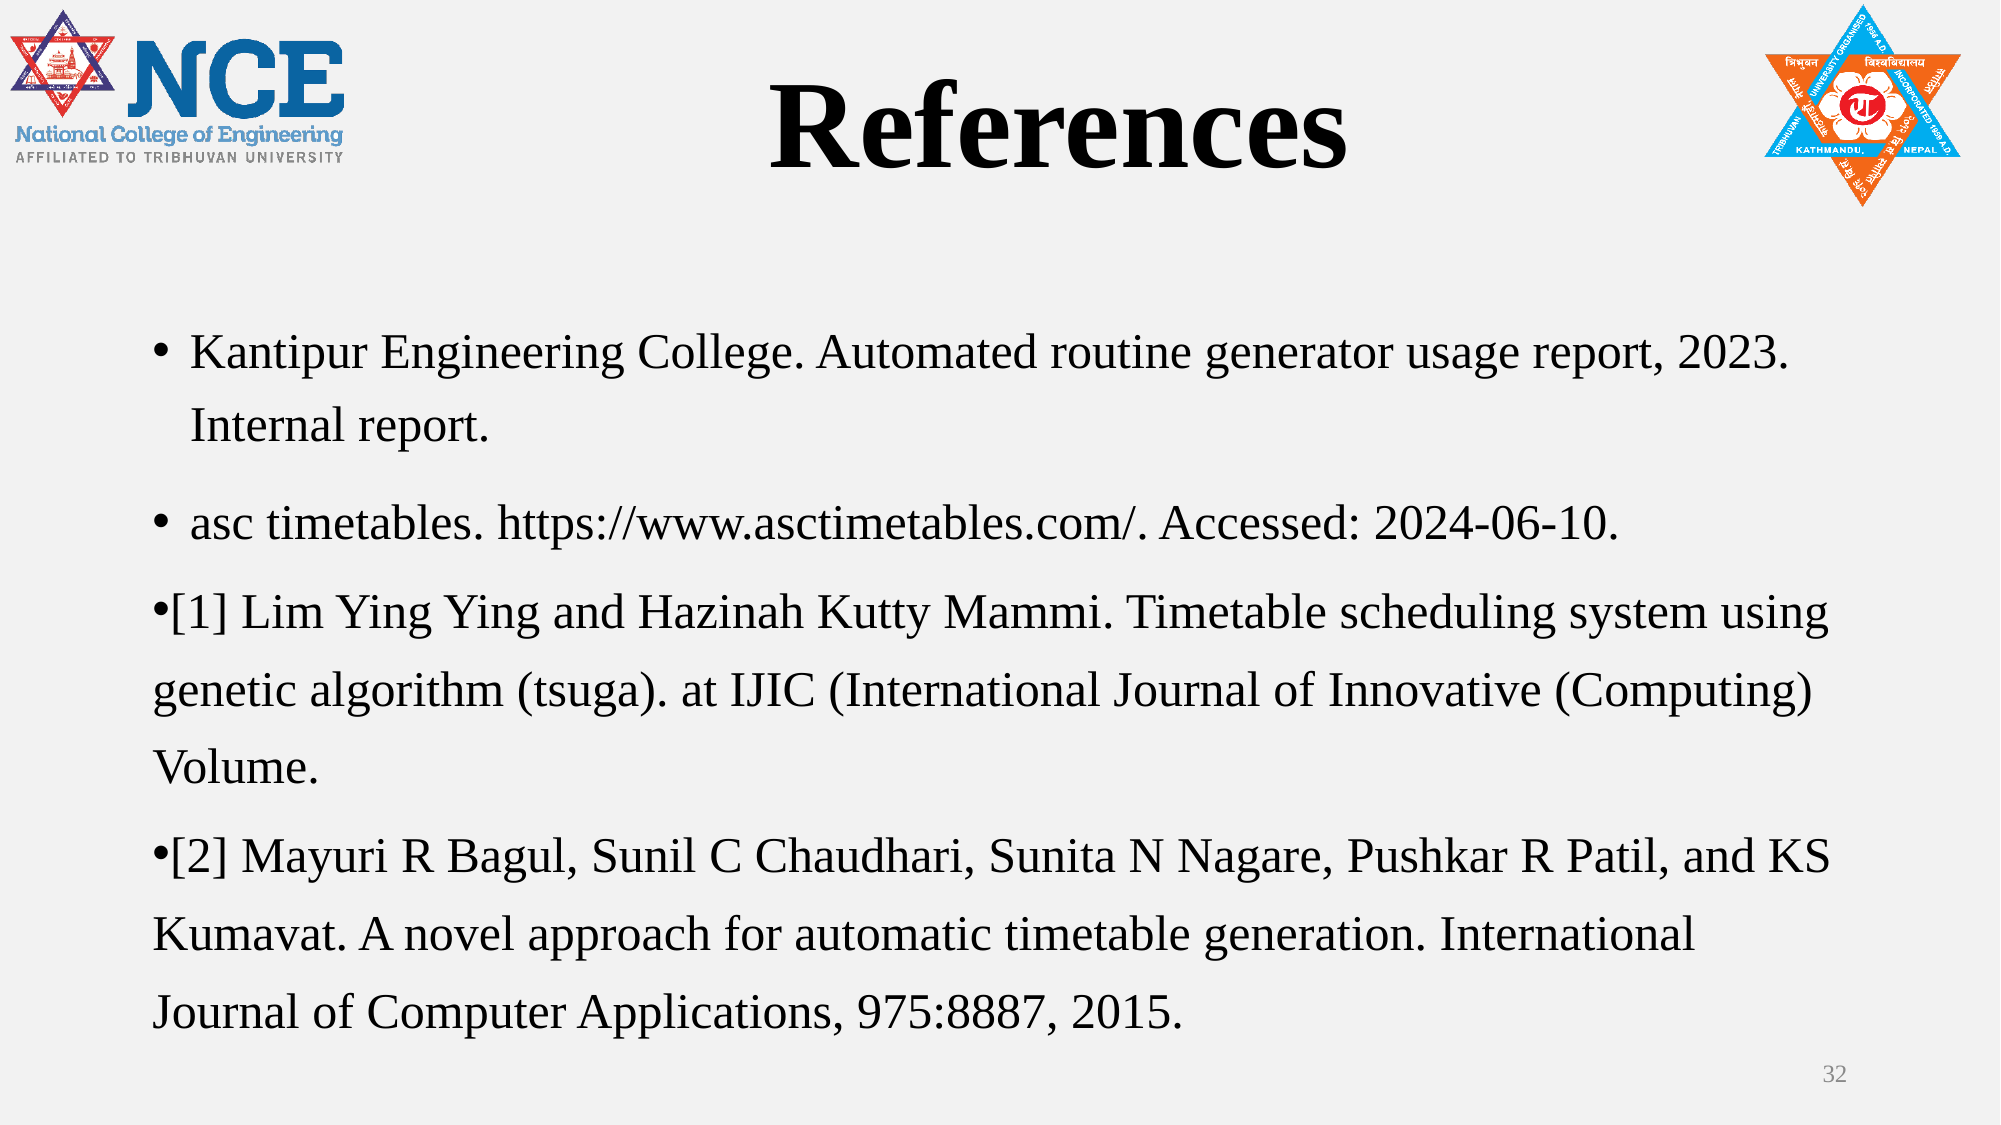

# References
Kantipur Engineering College. Automated routine generator usage report, 2023. Internal report.
asc timetables. https://www.asctimetables.com/. Accessed: 2024-06-10.
[1] Lim Ying Ying and Hazinah Kutty Mammi. Timetable scheduling system using genetic algorithm (tsuga). at IJIC (International Journal of Innovative (Computing) Volume.
[2] Mayuri R Bagul, Sunil C Chaudhari, Sunita N Nagare, Pushkar R Patil, and KS Kumavat. A novel approach for automatic timetable generation. International Journal of Computer Applications, 975:8887, 2015.

32